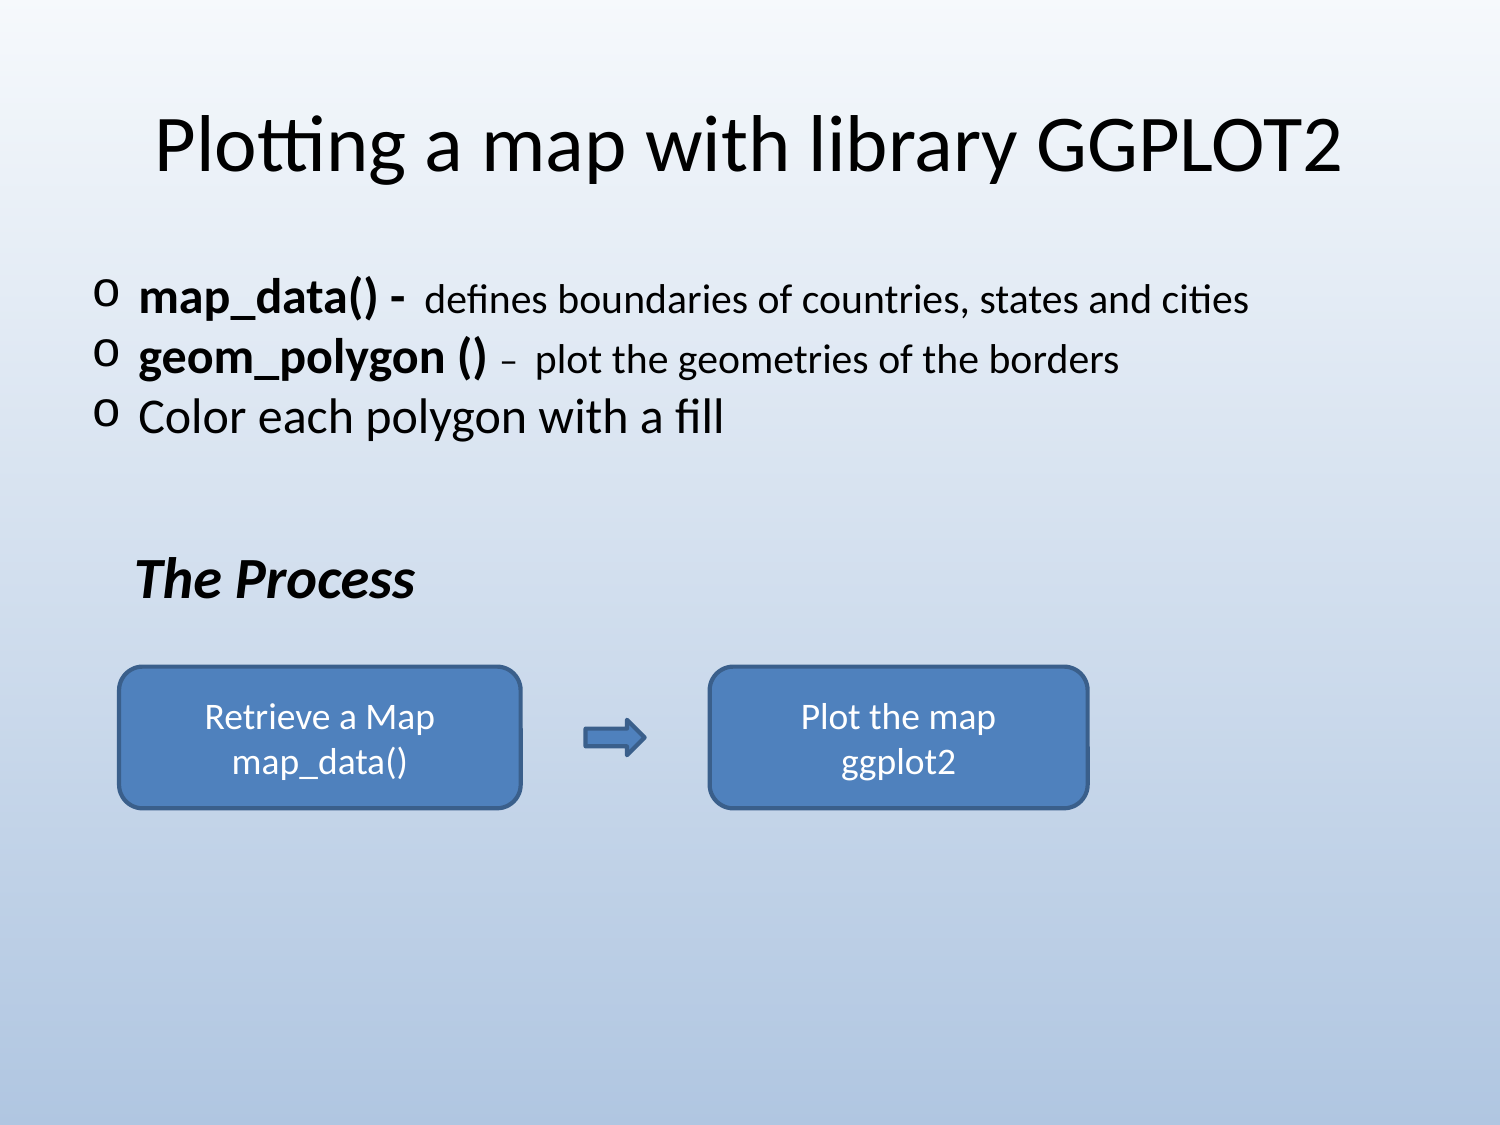

# Plotting a map with library GGPLOT2

map_data() -  defines boundaries of countries, states and cities
geom_polygon () –  plot the geometries of the borders
Color each polygon with a fill

The Process
Retrieve a Map
map_data()
Plot the map
ggplot2